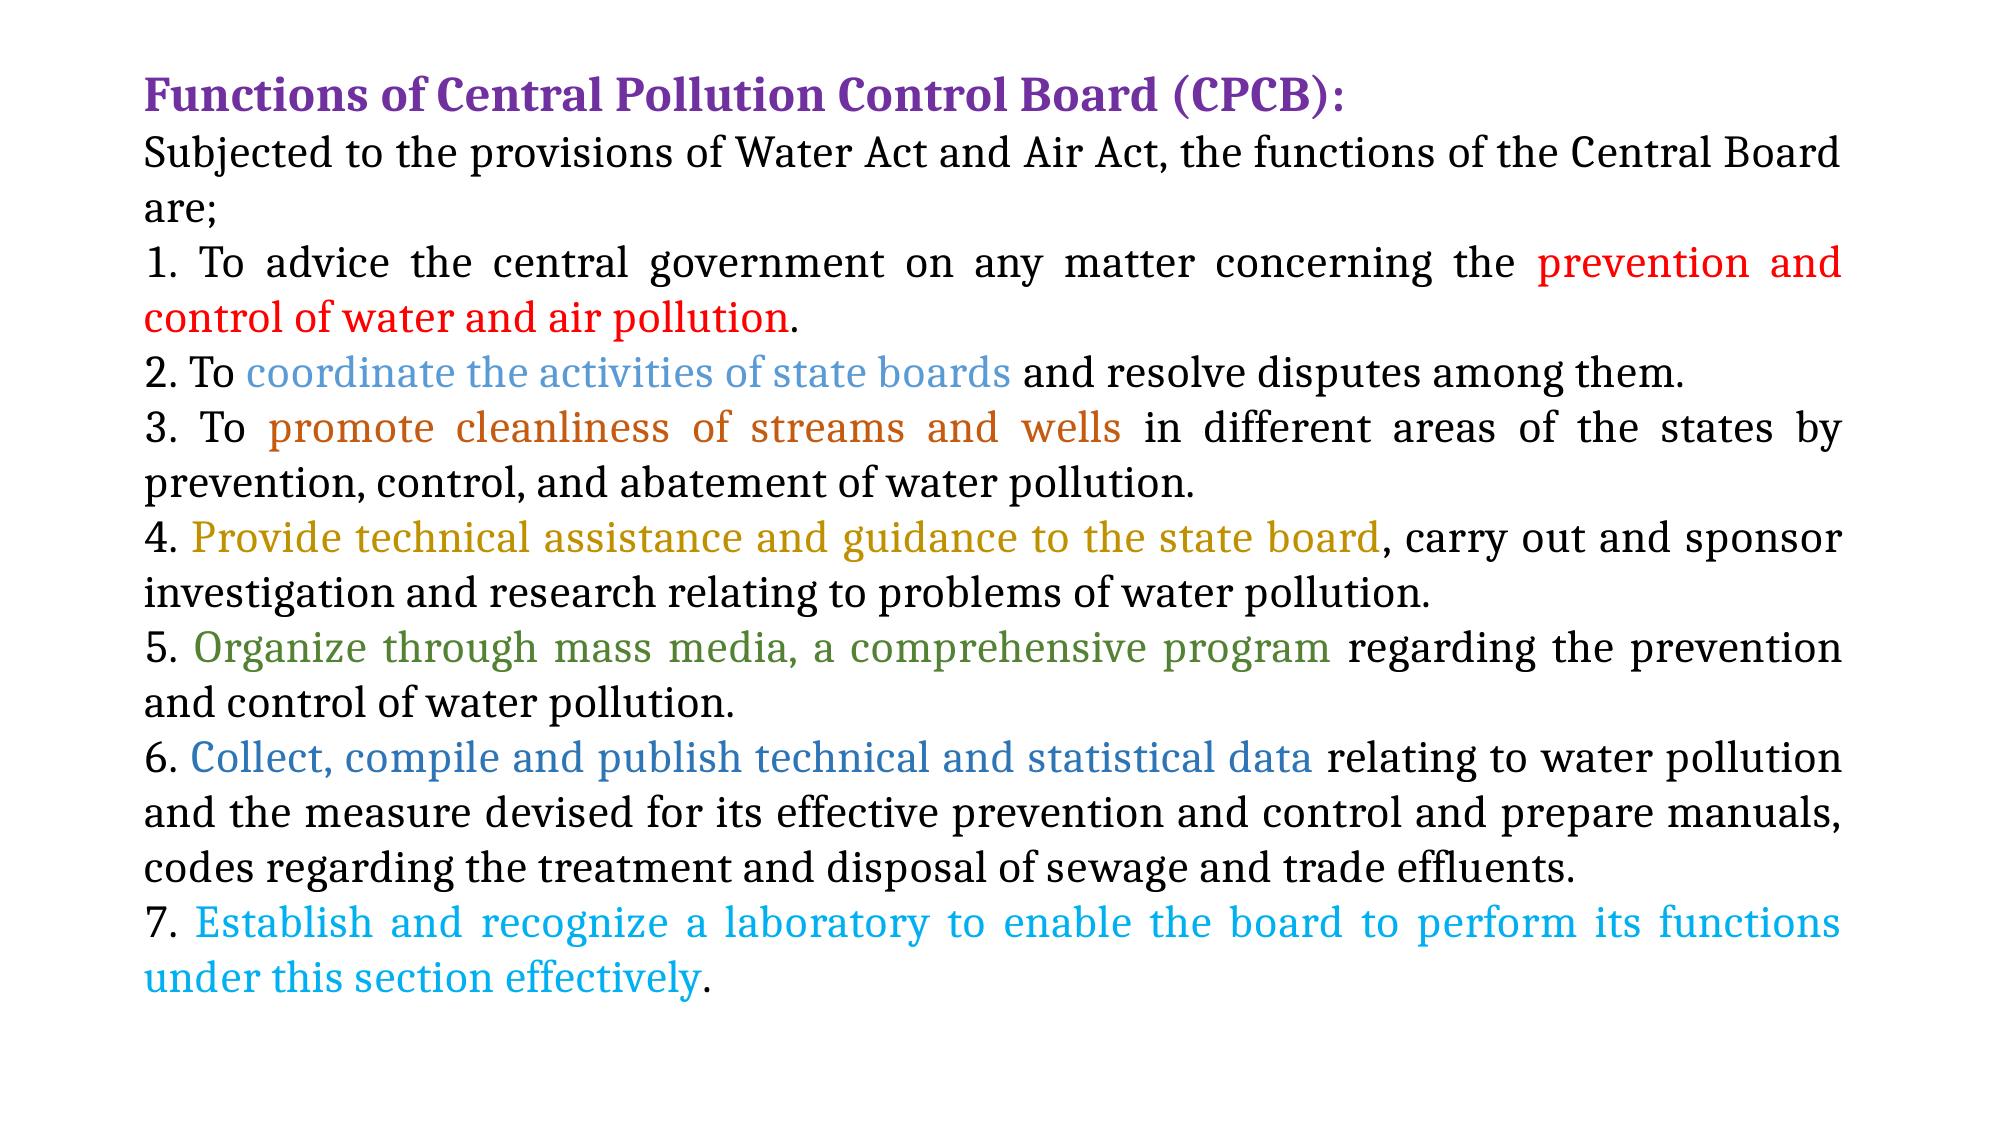

Functions of Central Pollution Control Board (CPCB):
Subjected to the provisions of Water Act and Air Act, the functions of the Central Board are;
1. To advice the central government on any matter concerning the prevention and control of water and air pollution.
2. To coordinate the activities of state boards and resolve disputes among them.
3. To promote cleanliness of streams and wells in different areas of the states by prevention, control, and abatement of water pollution.
4. Provide technical assistance and guidance to the state board, carry out and sponsor investigation and research relating to problems of water pollution.
5. Organize through mass media, a comprehensive program regarding the prevention and control of water pollution.
6. Collect, compile and publish technical and statistical data relating to water pollution and the measure devised for its effective prevention and control and prepare manuals, codes regarding the treatment and disposal of sewage and trade effluents.
7. Establish and recognize a laboratory to enable the board to perform its functions under this section effectively.